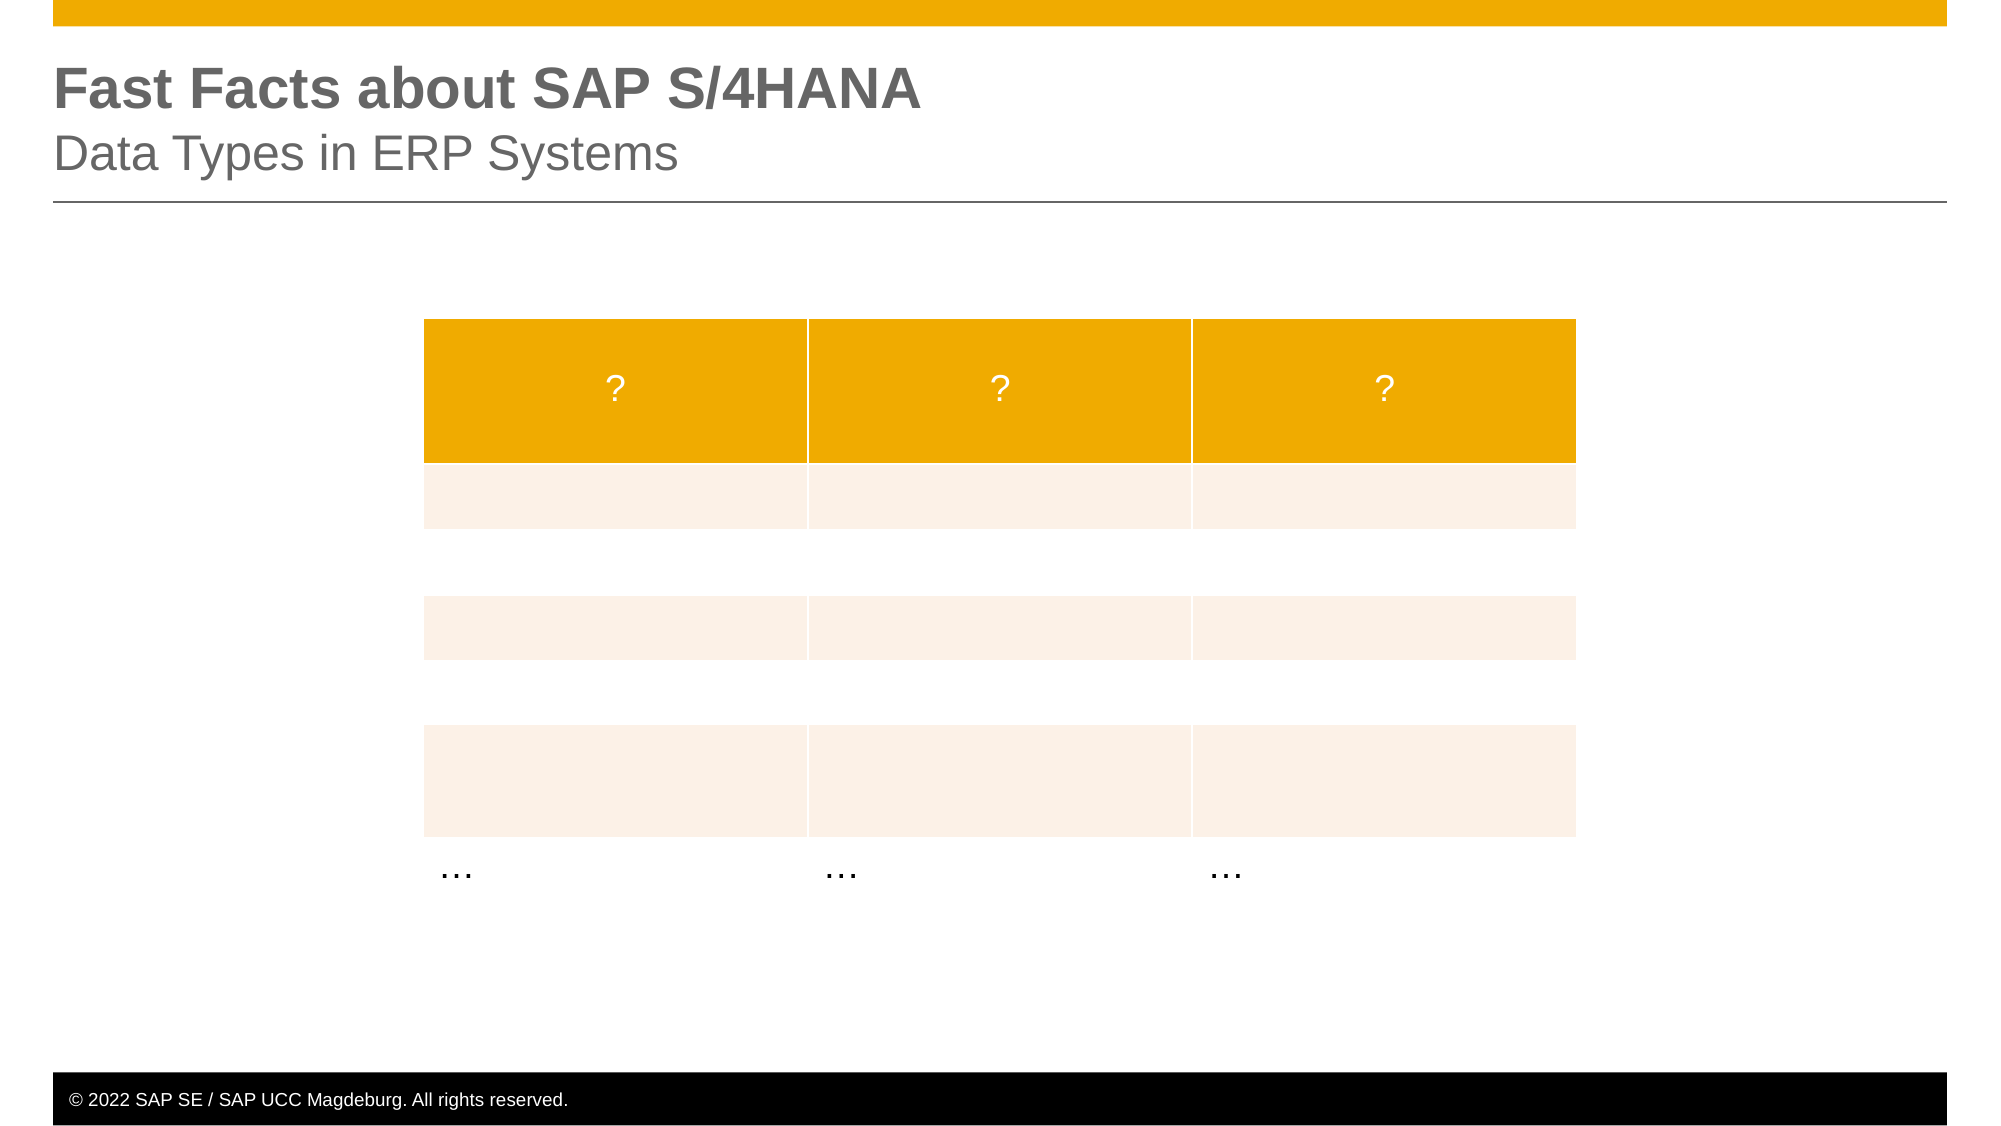

# Fast Facts about SAP S/4HANA Data Types in ERP Systems
| ? | ? | ? |
| --- | --- | --- |
|  |  |  |
|  |  |  |
|  |  |  |
|  |  |  |
|  |  |  |
| … | … | … |